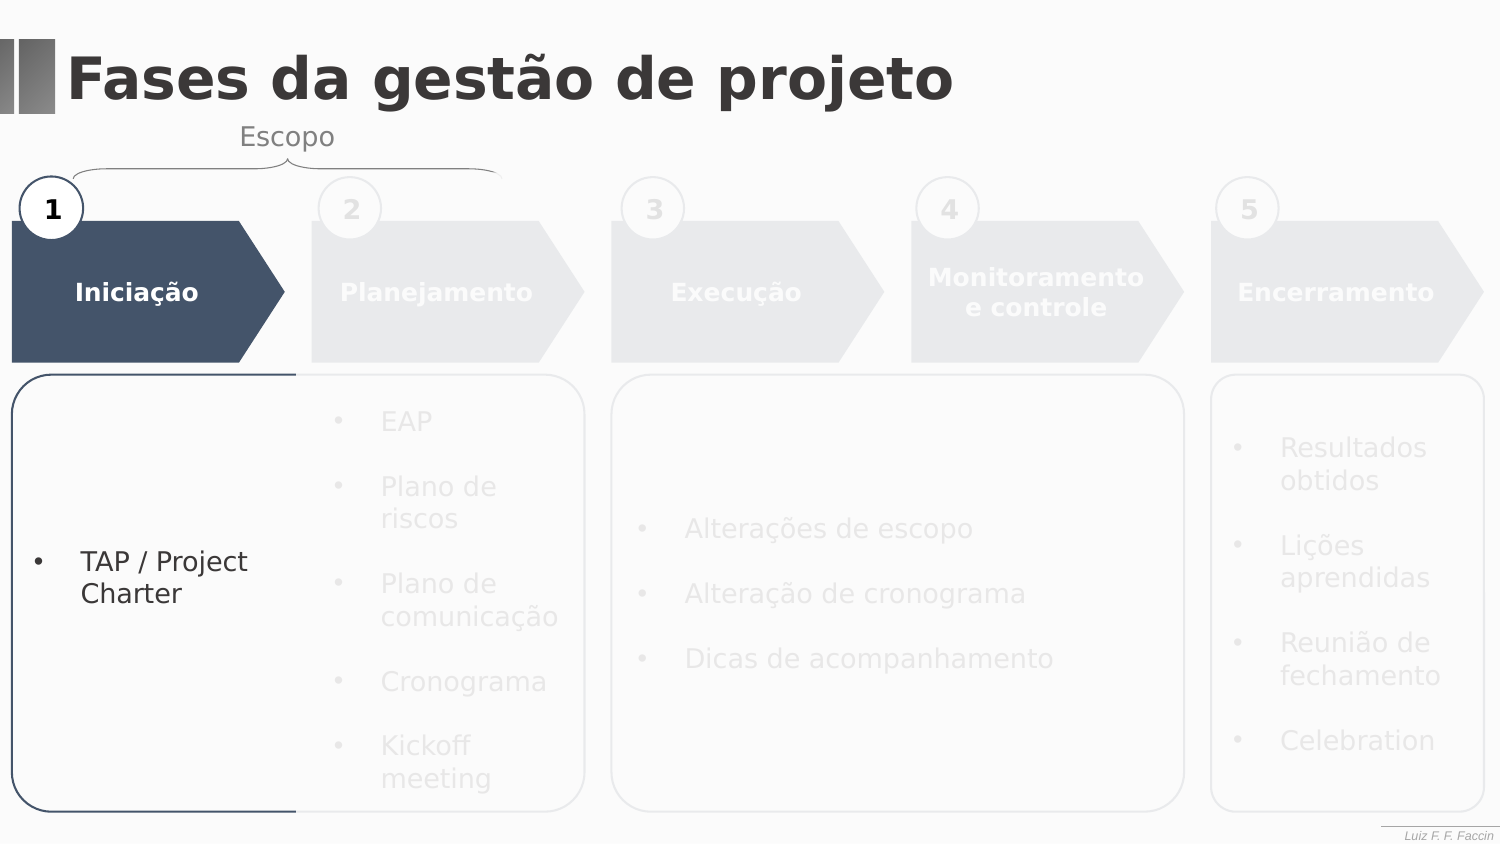

Fases da gestão de projeto
Escopo

1
2
3
4
5
Iniciação
Planejamento
Execução
Monitoramento e controle
Encerramento
TAP / Project Charter

Alterações de escopo

Alteração de cronograma

Dicas de acompanhamento
Resultados obtidos

Lições aprendidas

Reunião de fechamento

Celebration
EAP

Plano de riscos

Plano de comunicação

Cronograma

Kickoff meeting